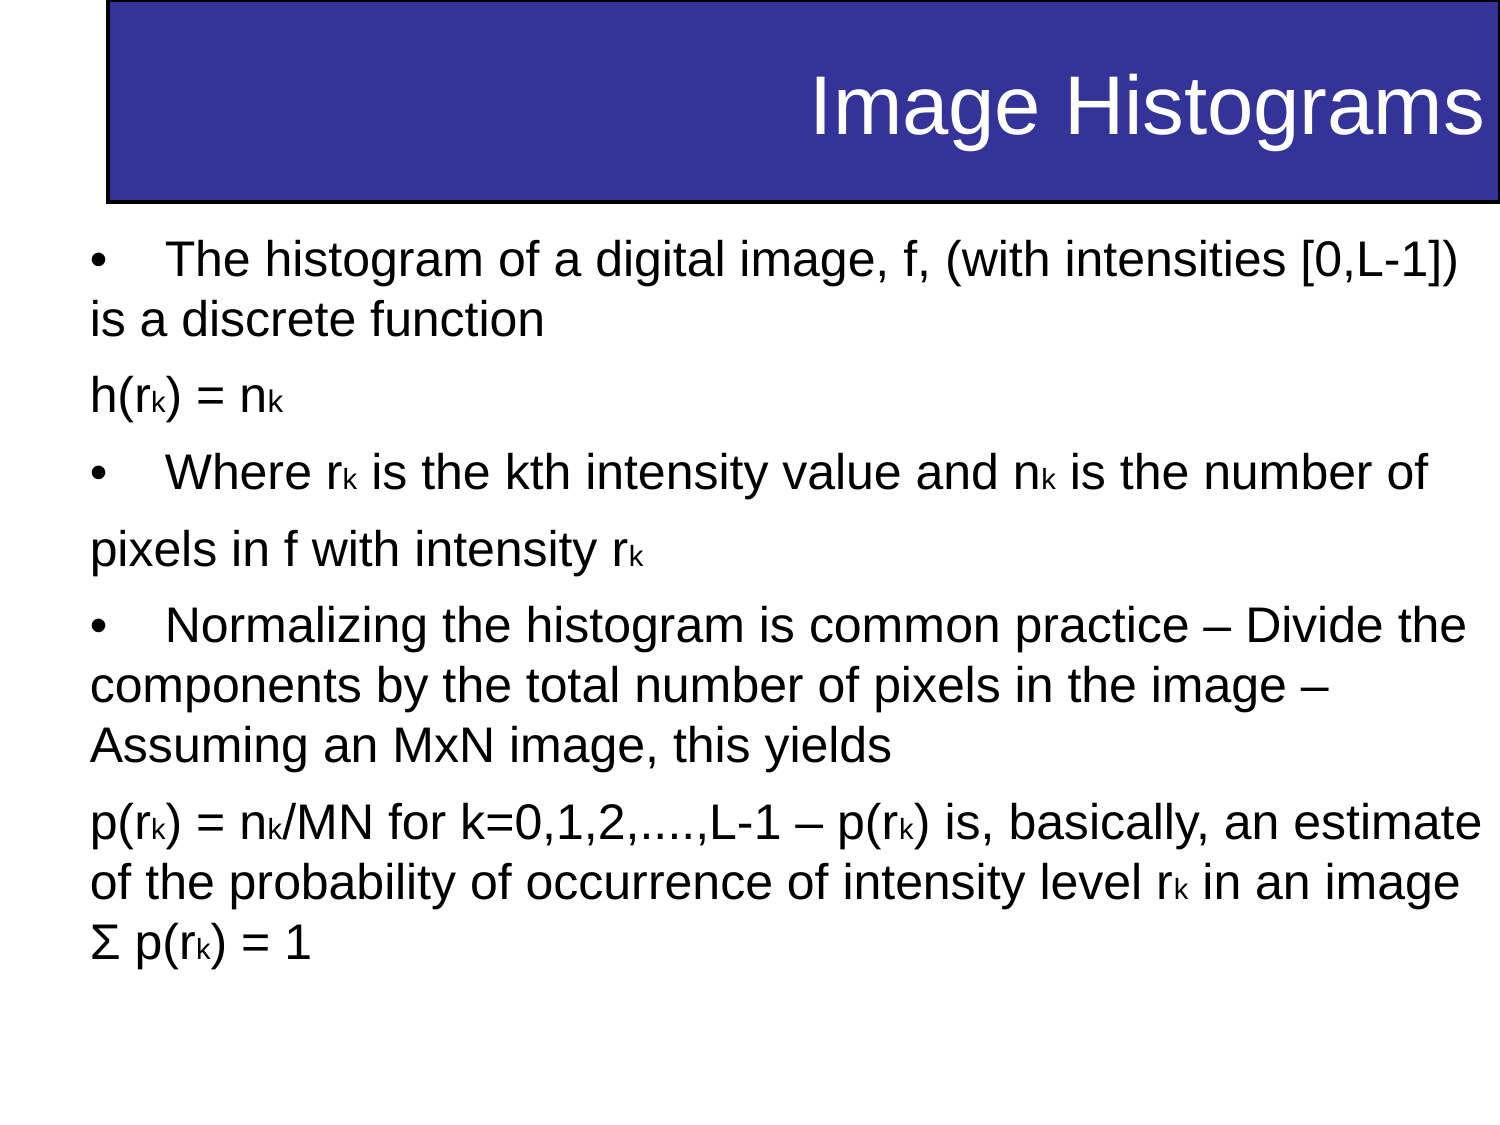

Image Histograms
•	The histogram of a digital image, f, (with intensities [0,L-1]) is a discrete function
h(rk) = nk
•	Where rk is the kth intensity value and nk is the number of
pixels in f with intensity rk
•	Normalizing the histogram is common practice – Divide the components by the total number of pixels in the image – Assuming an MxN image, this yields
p(rk) = nk/MN for k=0,1,2,....,L-1 – p(rk) is, basically, an estimate of the probability of occurrence of intensity level rk in an image Σ p(rk) = 1